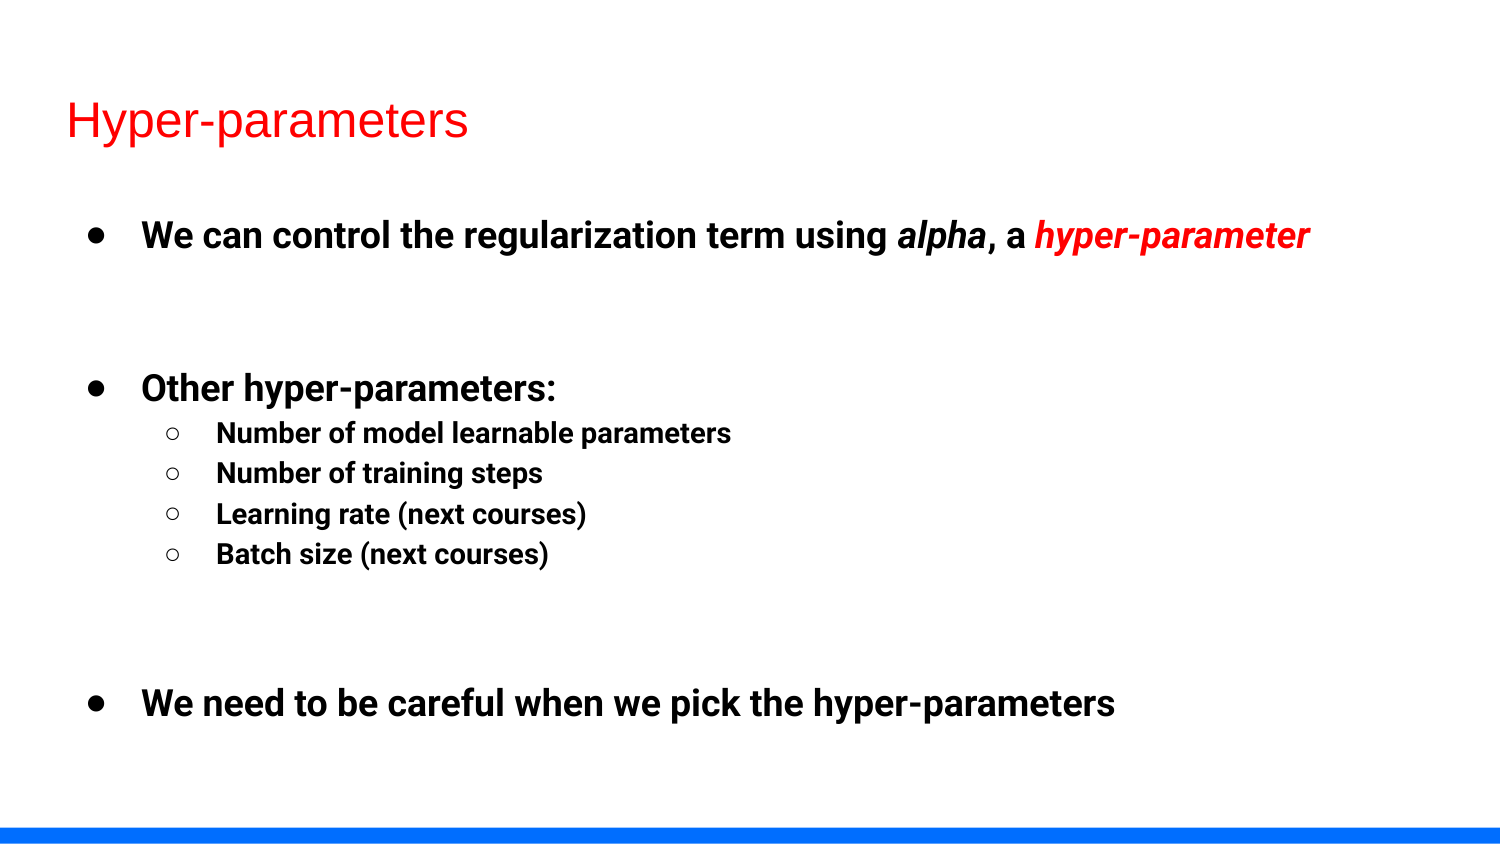

# Hyper-parameters
We can control the regularization term using alpha, a hyper-parameter

Other hyper-parameters:
Number of model learnable parameters
Number of training steps
Learning rate (next courses)
Batch size (next courses)

We need to be careful when we pick the hyper-parameters